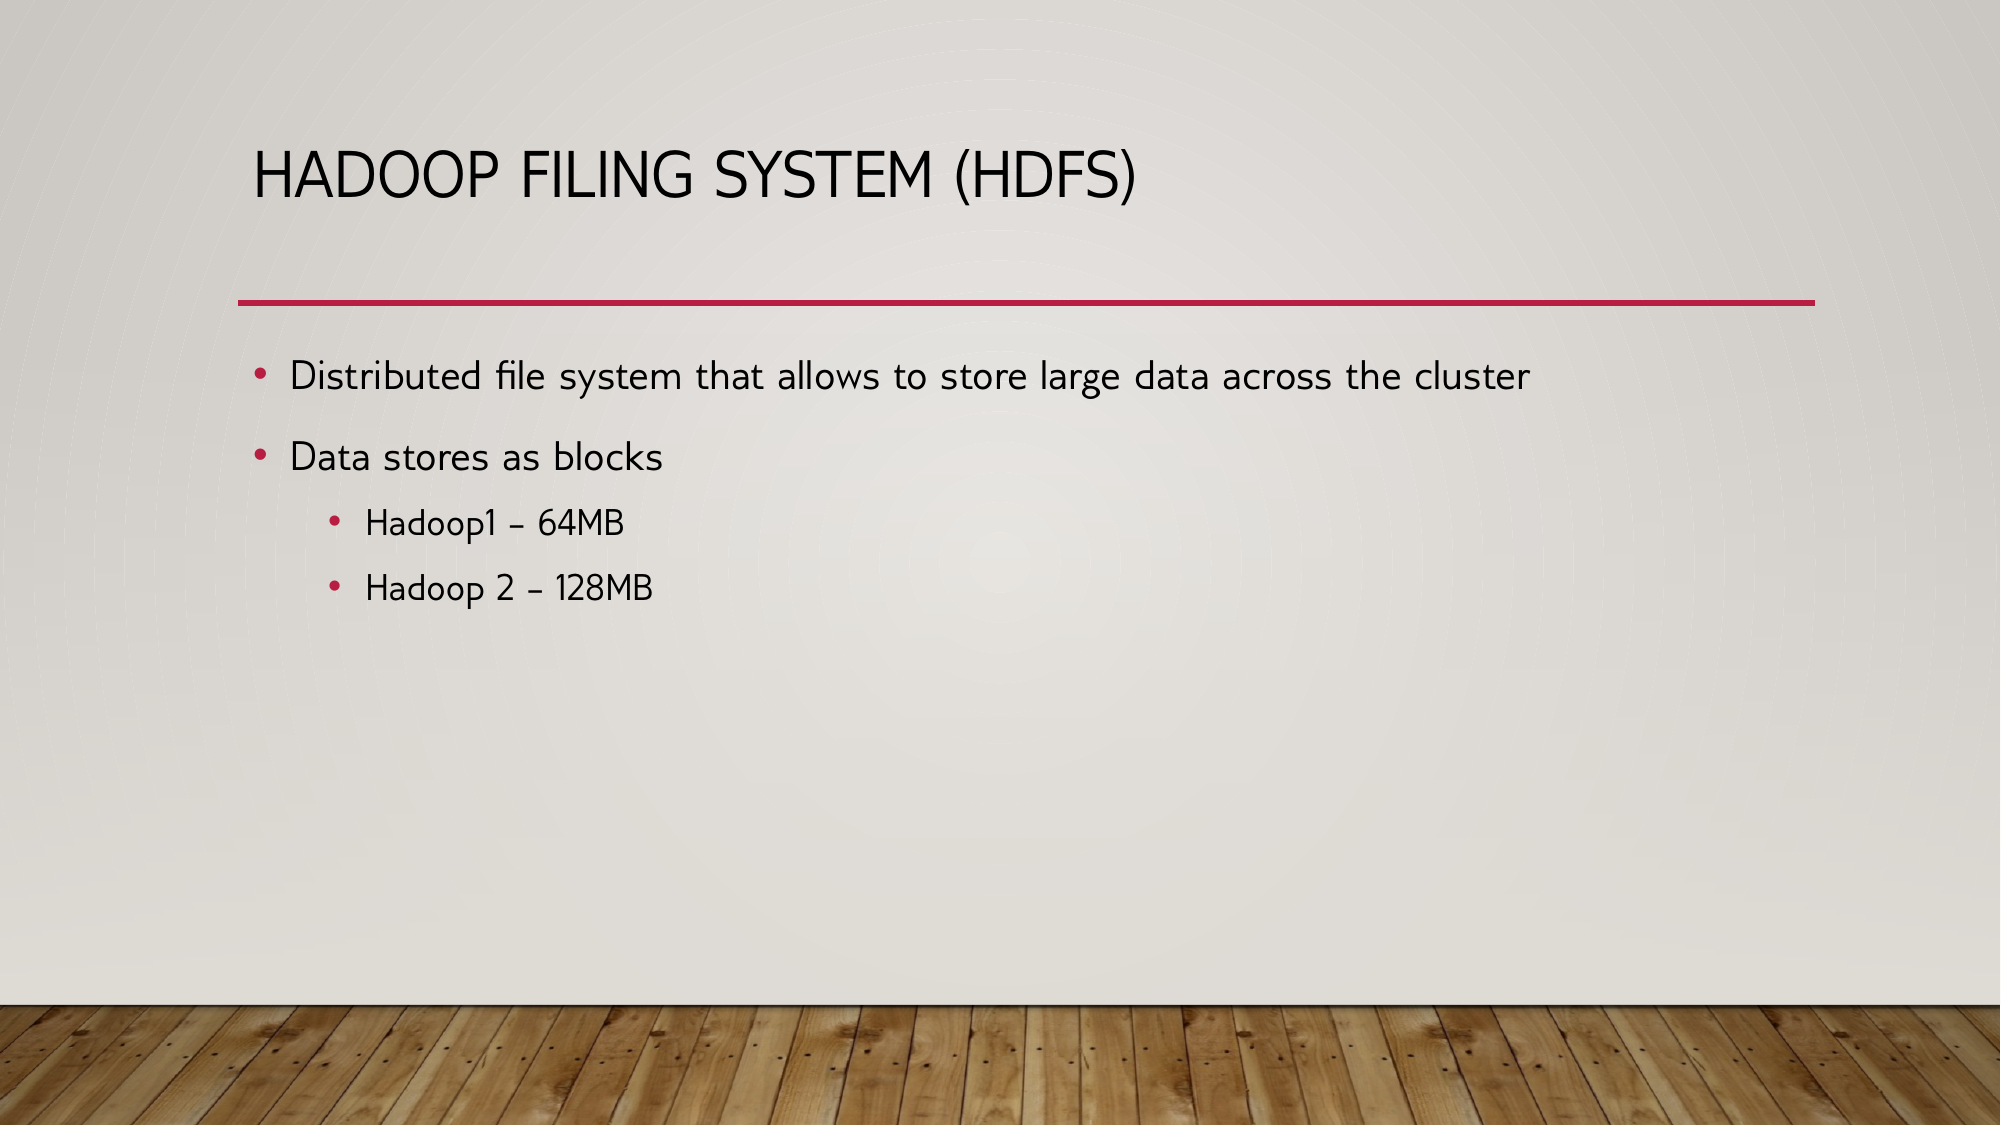

# Hadoop Filing System (HDFS)
Distributed file system that allows to store large data across the cluster
Data stores as blocks
Hadoop1 – 64MB
Hadoop 2 – 128MB